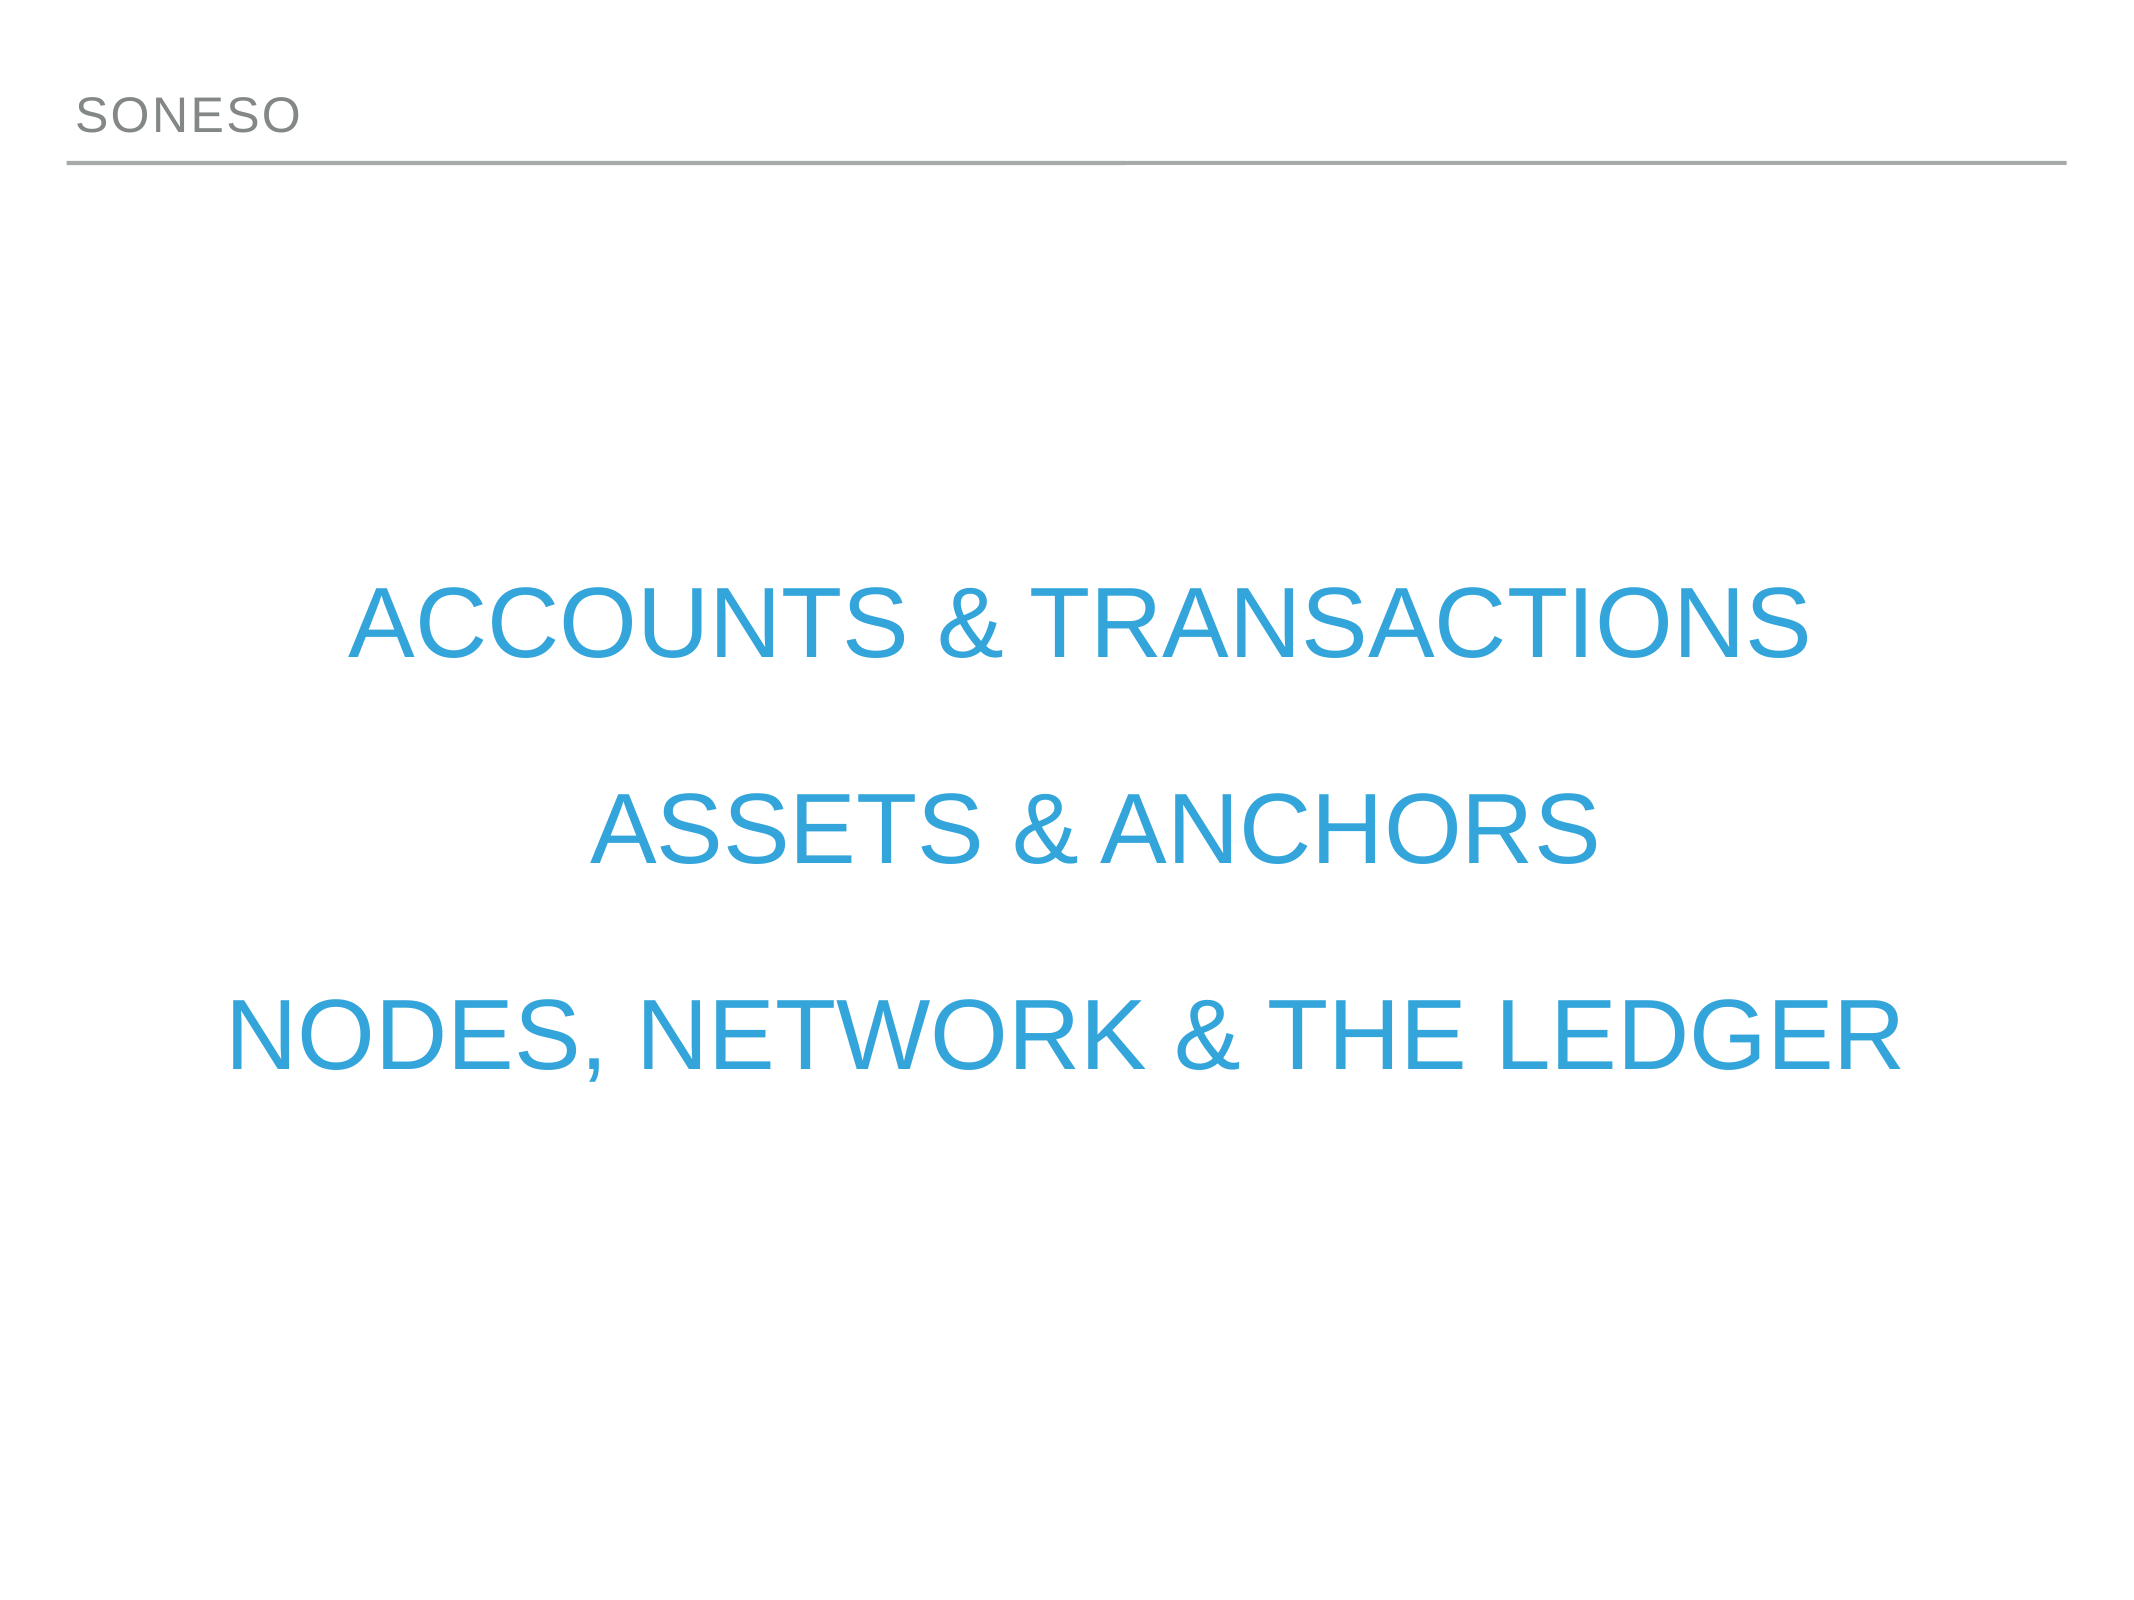

SONESO
Accounts & Transactions
ASSETS & ANCHORS
NODES, NETWORK & THE LEDGER